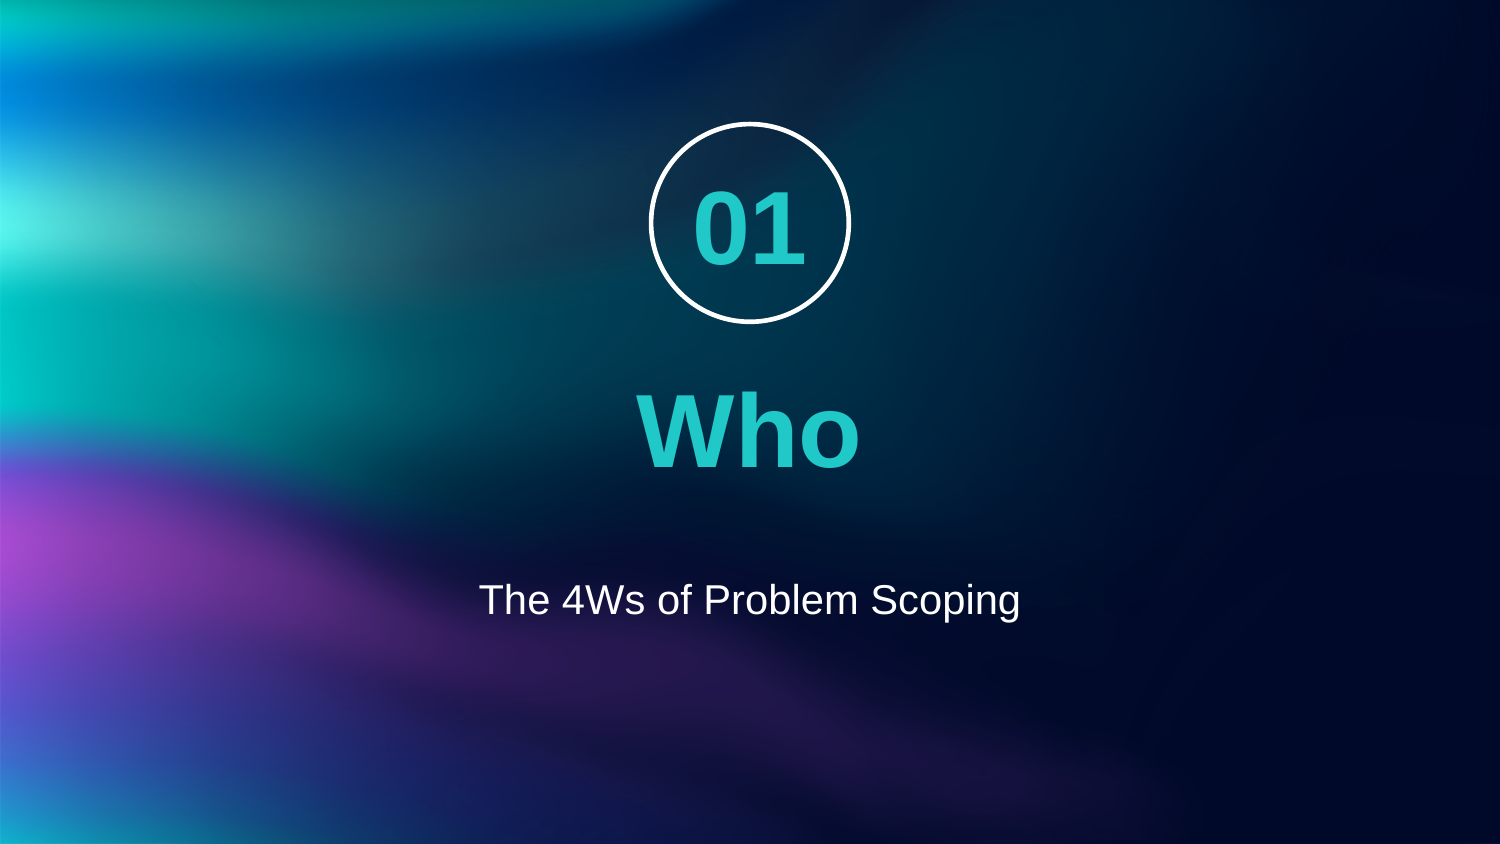

01
# Who
The 4Ws of Problem Scoping